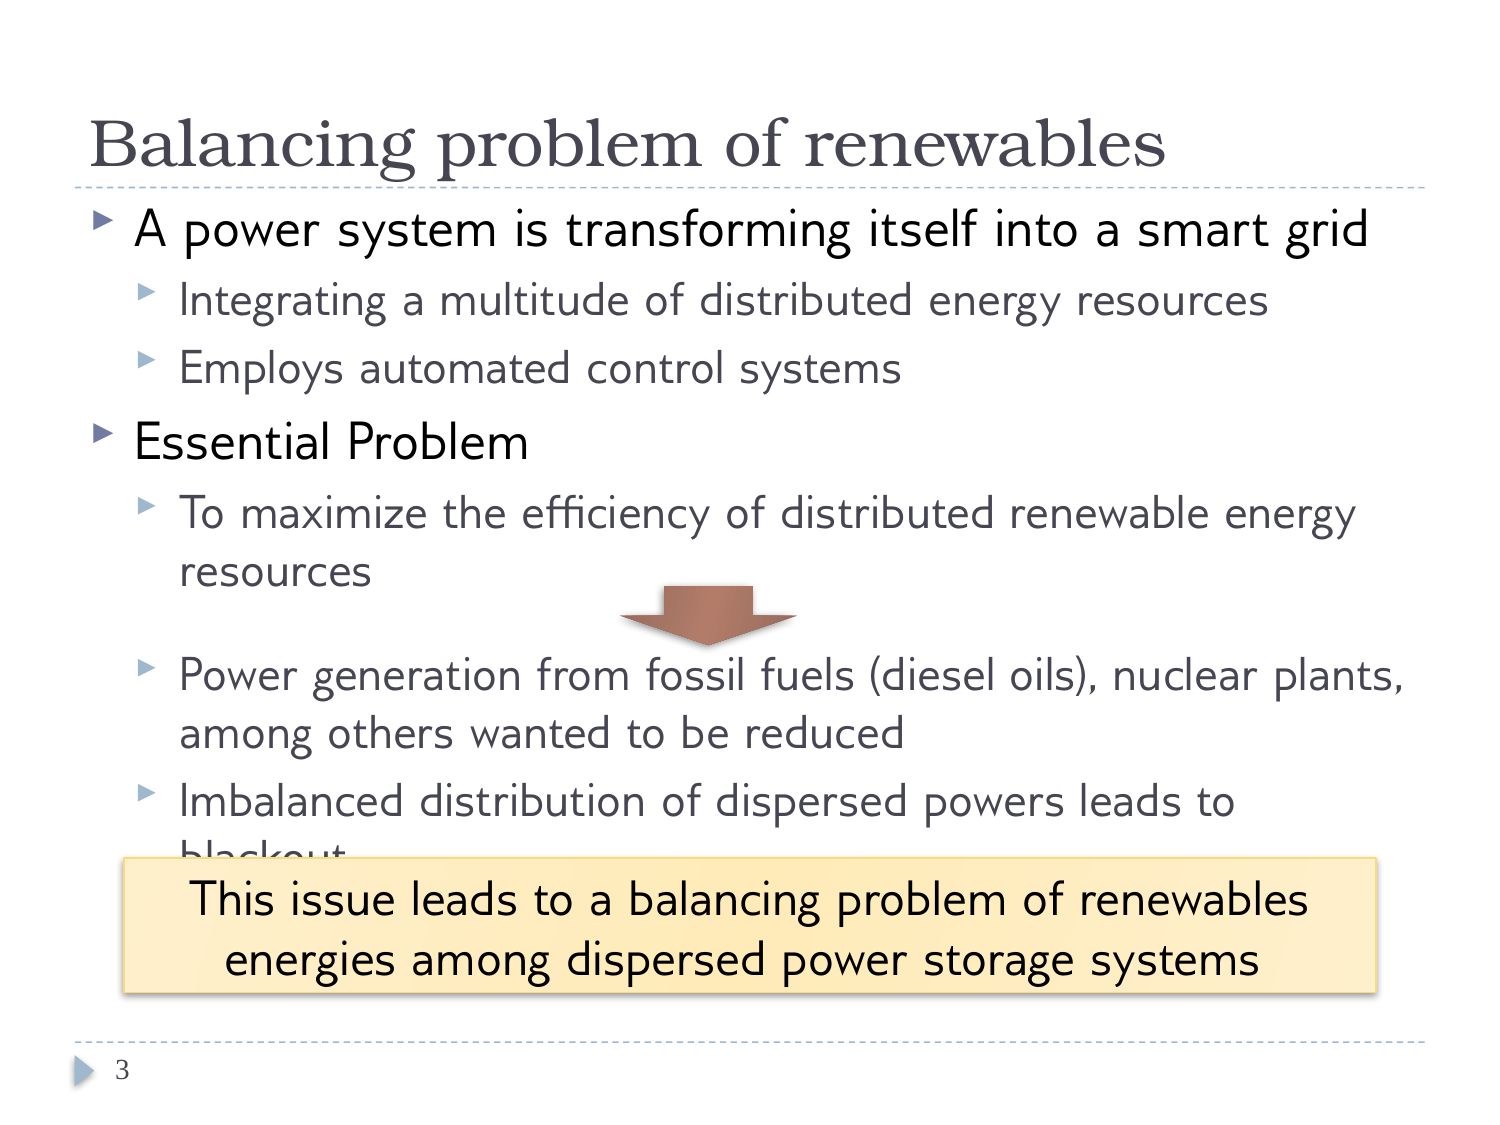

# Balancing problem of renewables
A power system is transforming itself into a smart grid
Integrating a multitude of distributed energy resources
Employs automated control systems
Essential Problem
To maximize the efficiency of distributed renewable energy resources

Power generation from fossil fuels (diesel oils), nuclear plants, among others wanted to be reduced
Imbalanced distribution of dispersed powers leads to blackout

This issue leads to a balancing problem of renewables energies among dispersed power storage systems
3